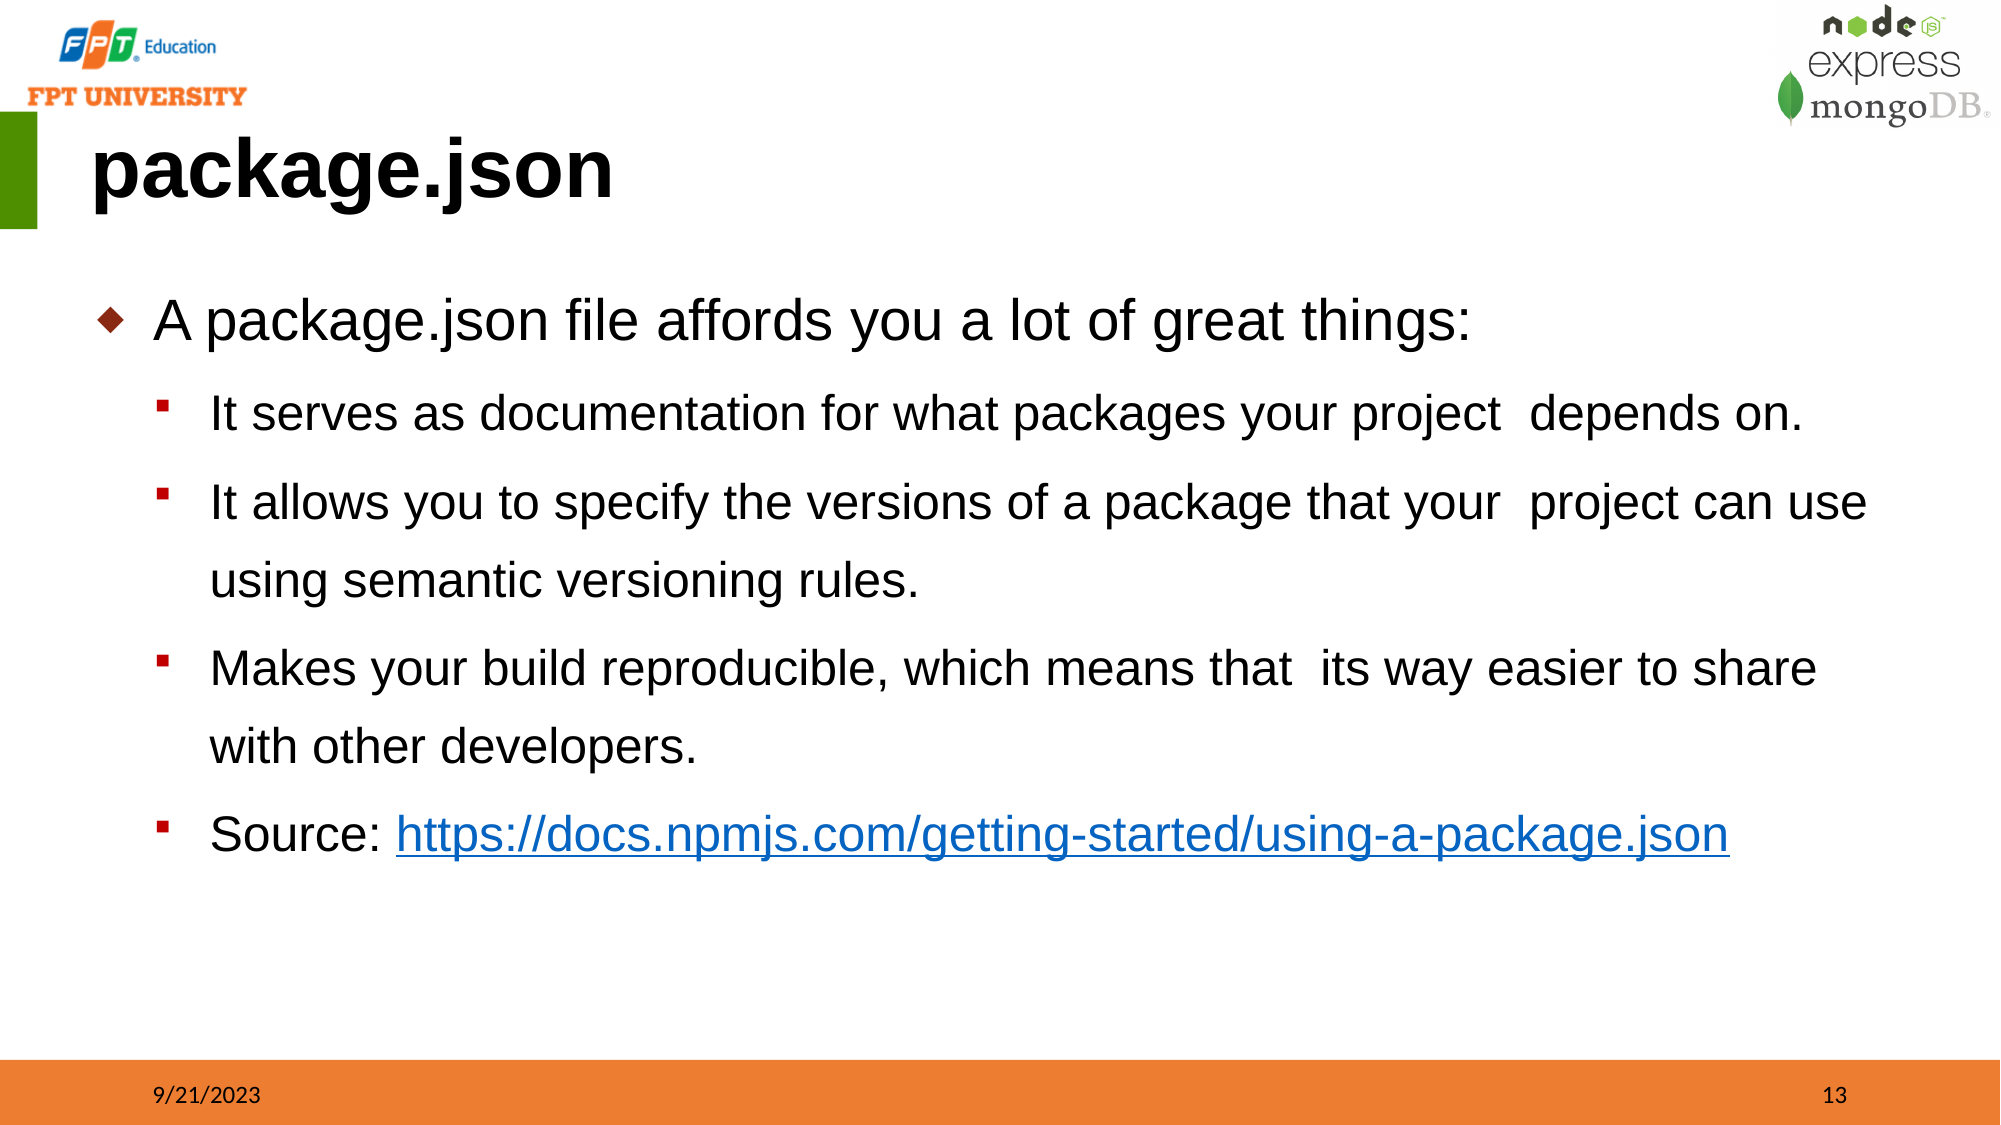

# package.json
A package.json file affords you a lot of great things:
It serves as documentation for what packages your project  depends on.
It allows you to specify the versions of a package that your  project can use using semantic versioning rules.
Makes your build reproducible, which means that  its way easier to share with other developers.
Source: https://docs.npmjs.com/getting-started/using-a-package.json

9/21/2023
13